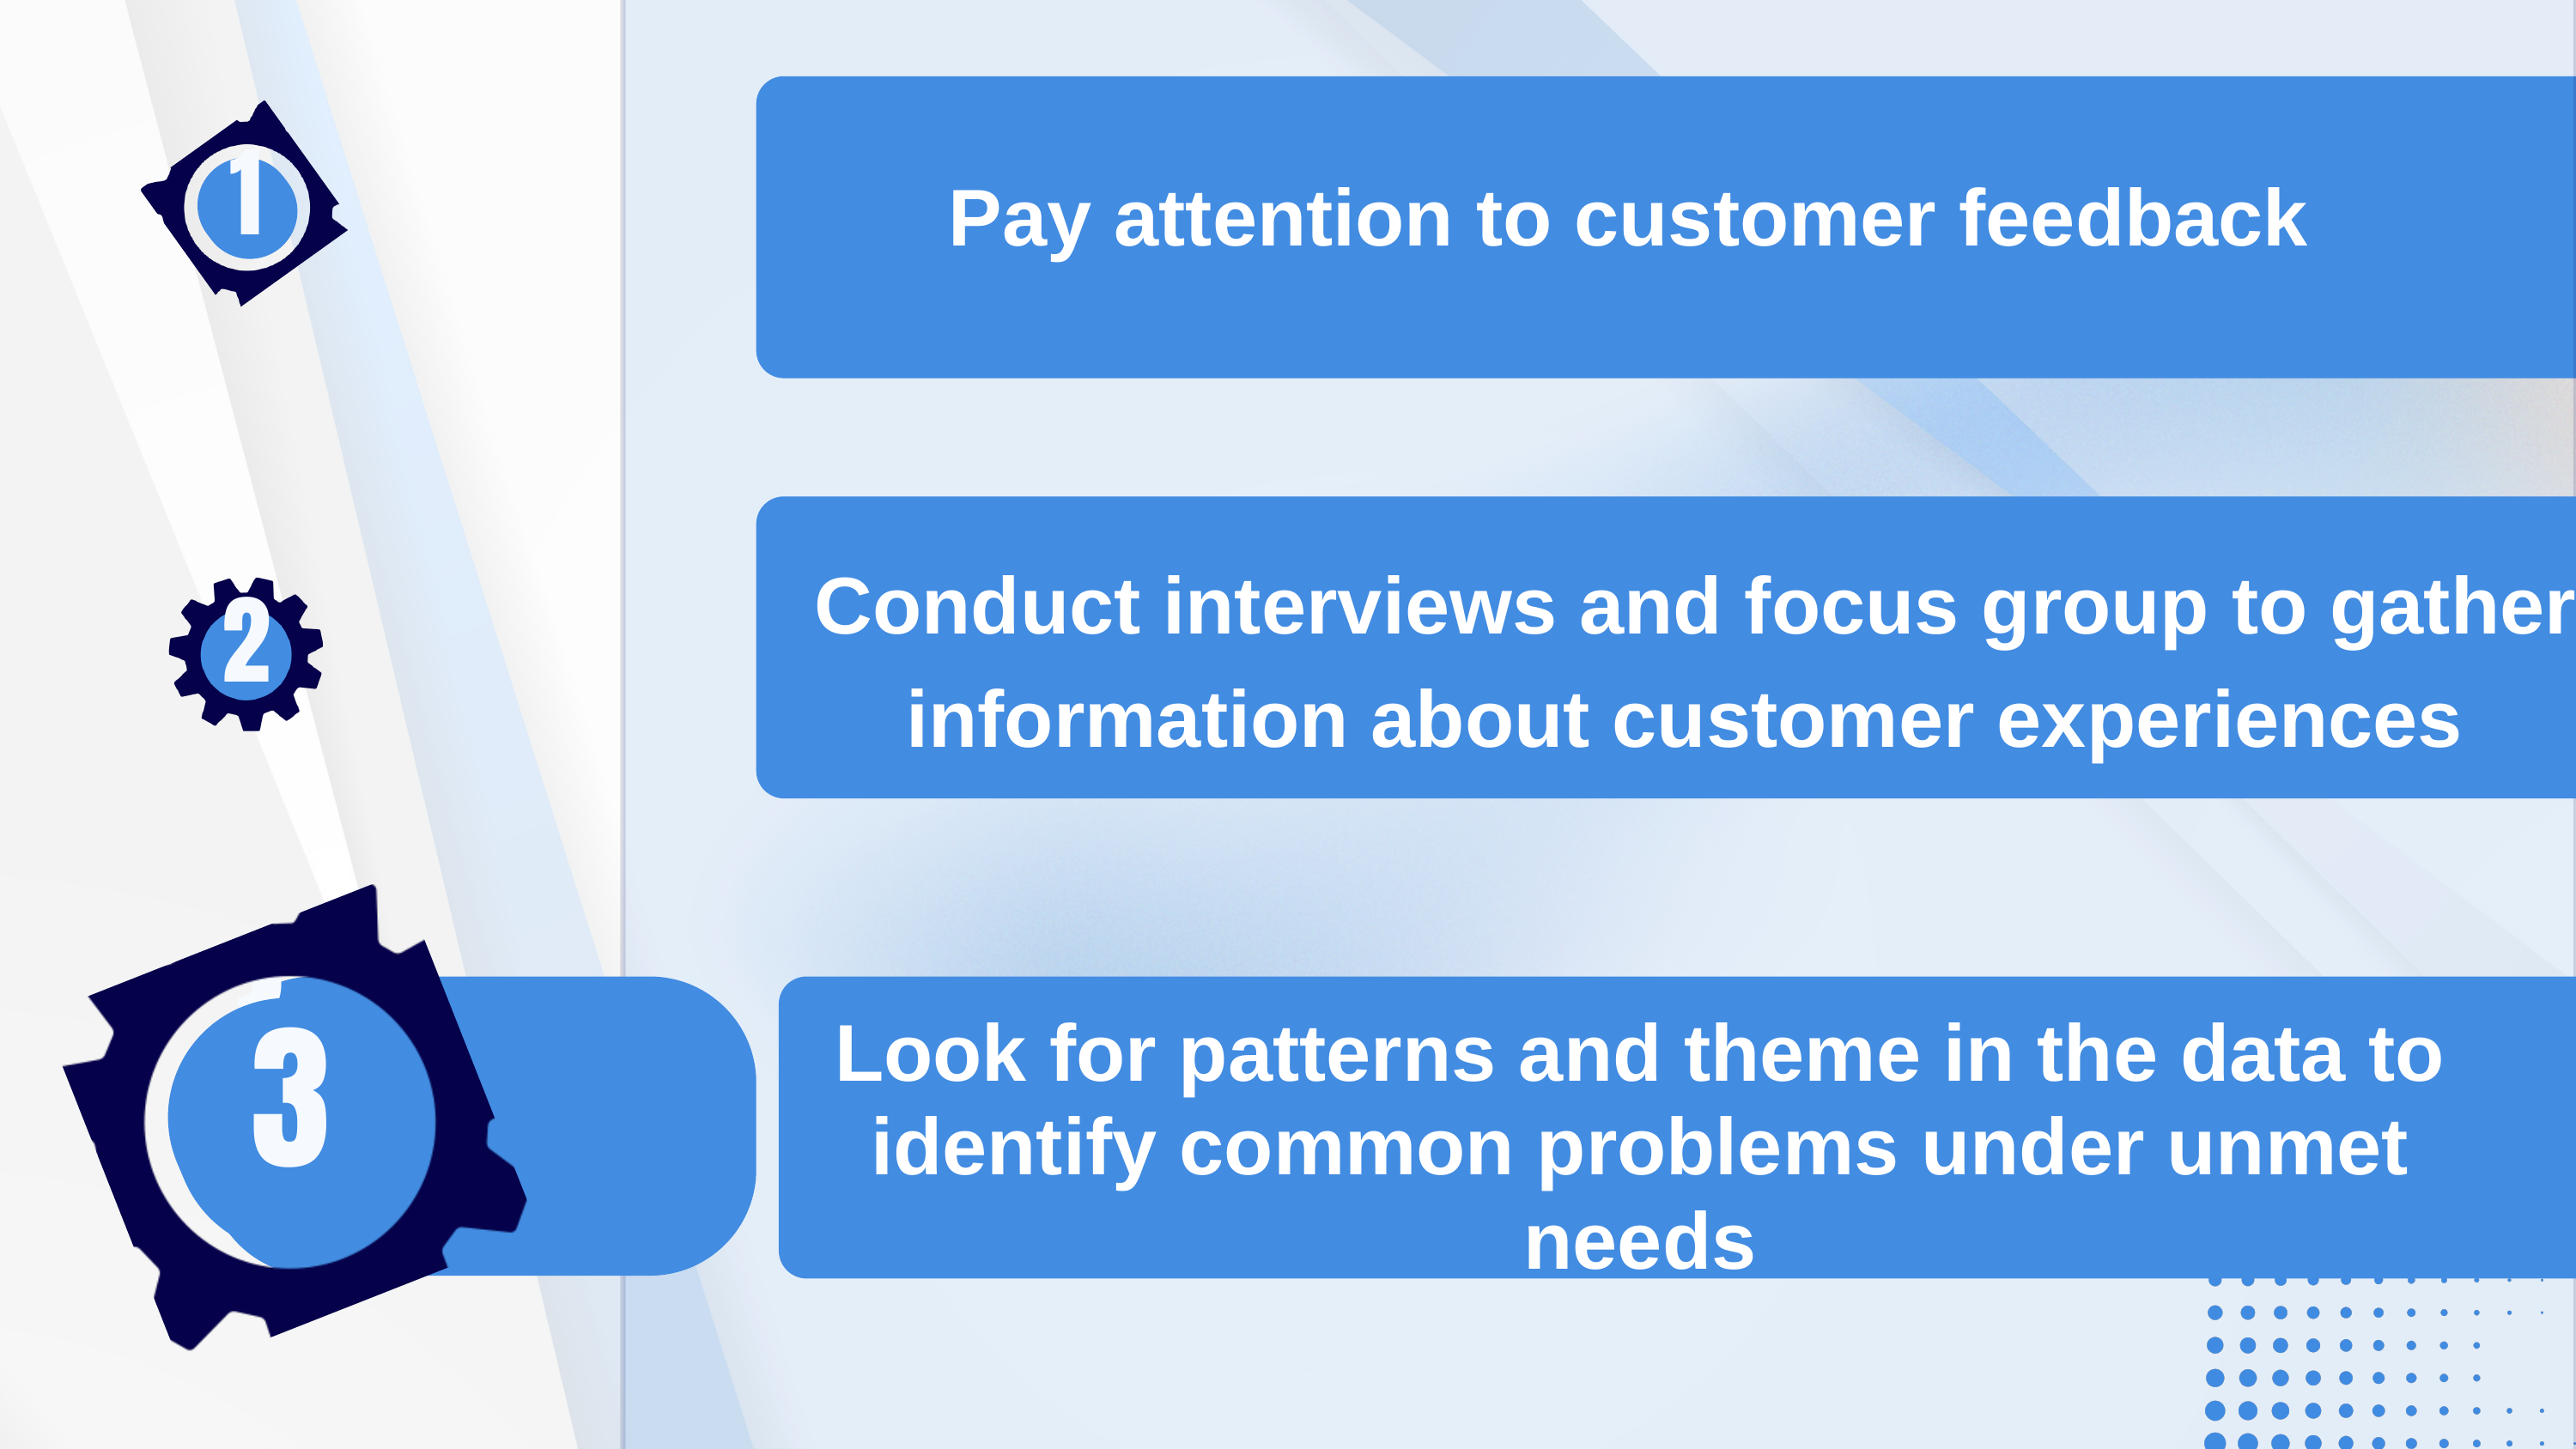

Pay attention to customer feedback
1

Conduct interviews and focus group to gather information about customer experiences

OneP
2

3
Look for patterns and theme in the data to identify common problems under unmet needs
3